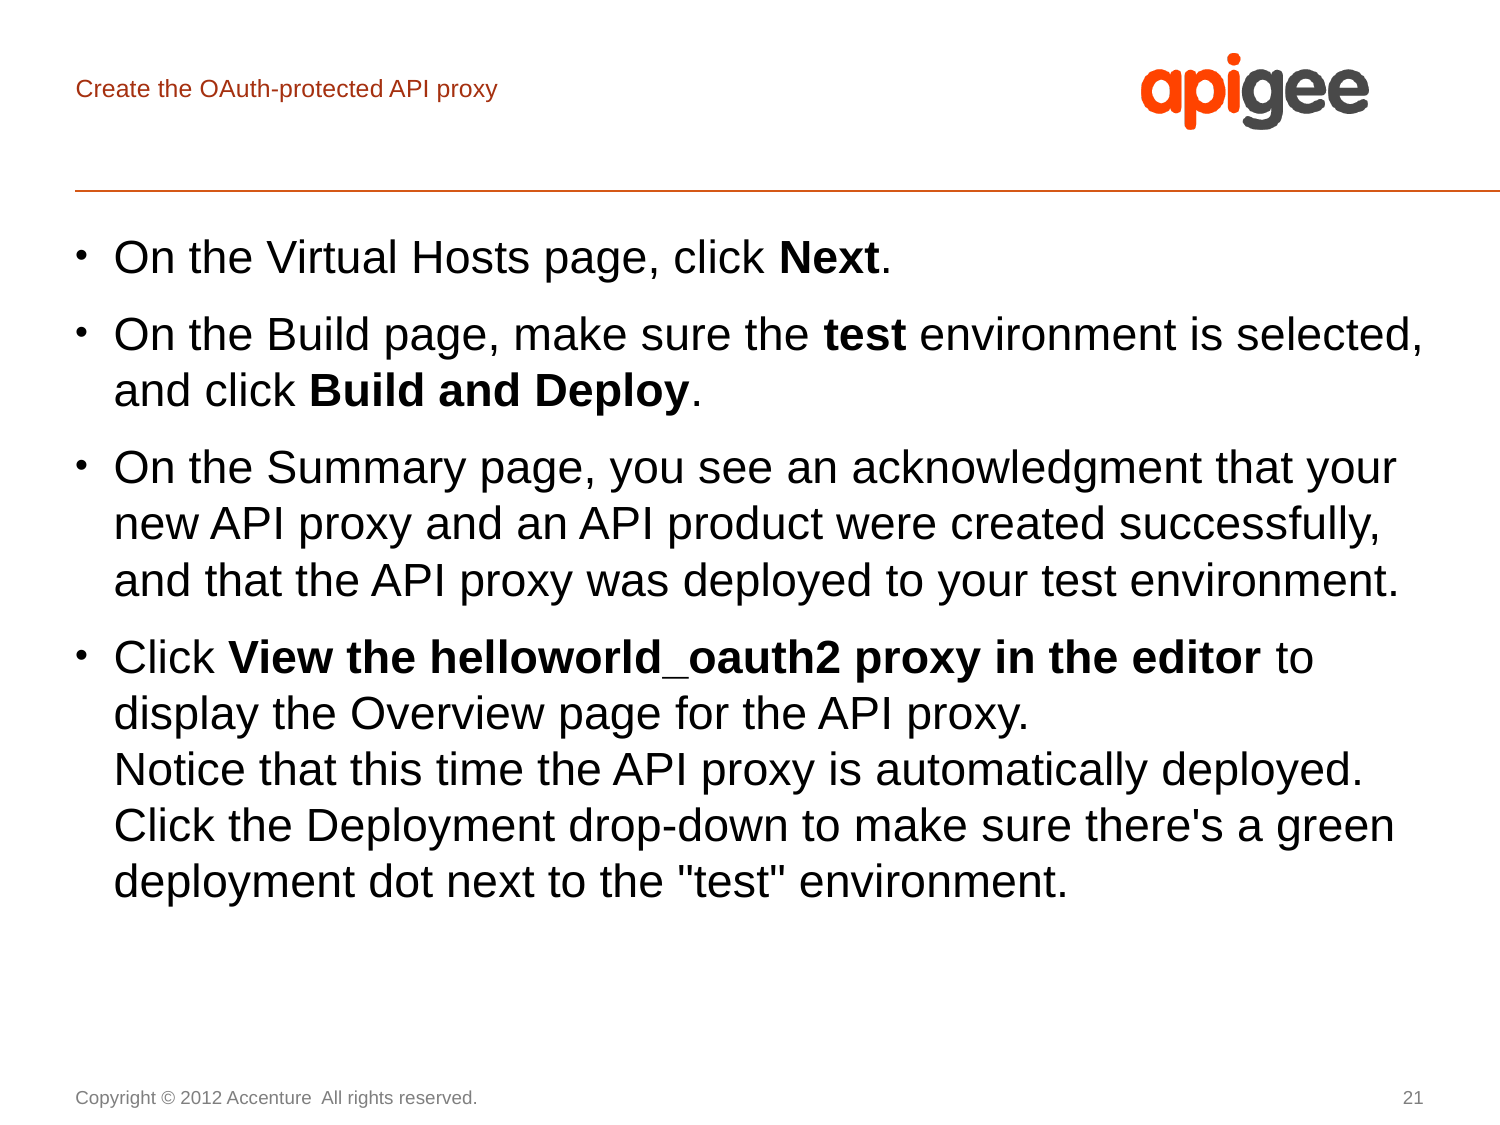

# Create the OAuth-protected API proxy
On the Virtual Hosts page, click Next.
On the Build page, make sure the test environment is selected, and click Build and Deploy.
On the Summary page, you see an acknowledgment that your new API proxy and an API product were created successfully, and that the API proxy was deployed to your test environment.
Click View the helloworld_oauth2 proxy in the editor to display the Overview page for the API proxy.
Notice that this time the API proxy is automatically deployed. Click the Deployment drop-down to make sure there's a green deployment dot next to the "test" environment.